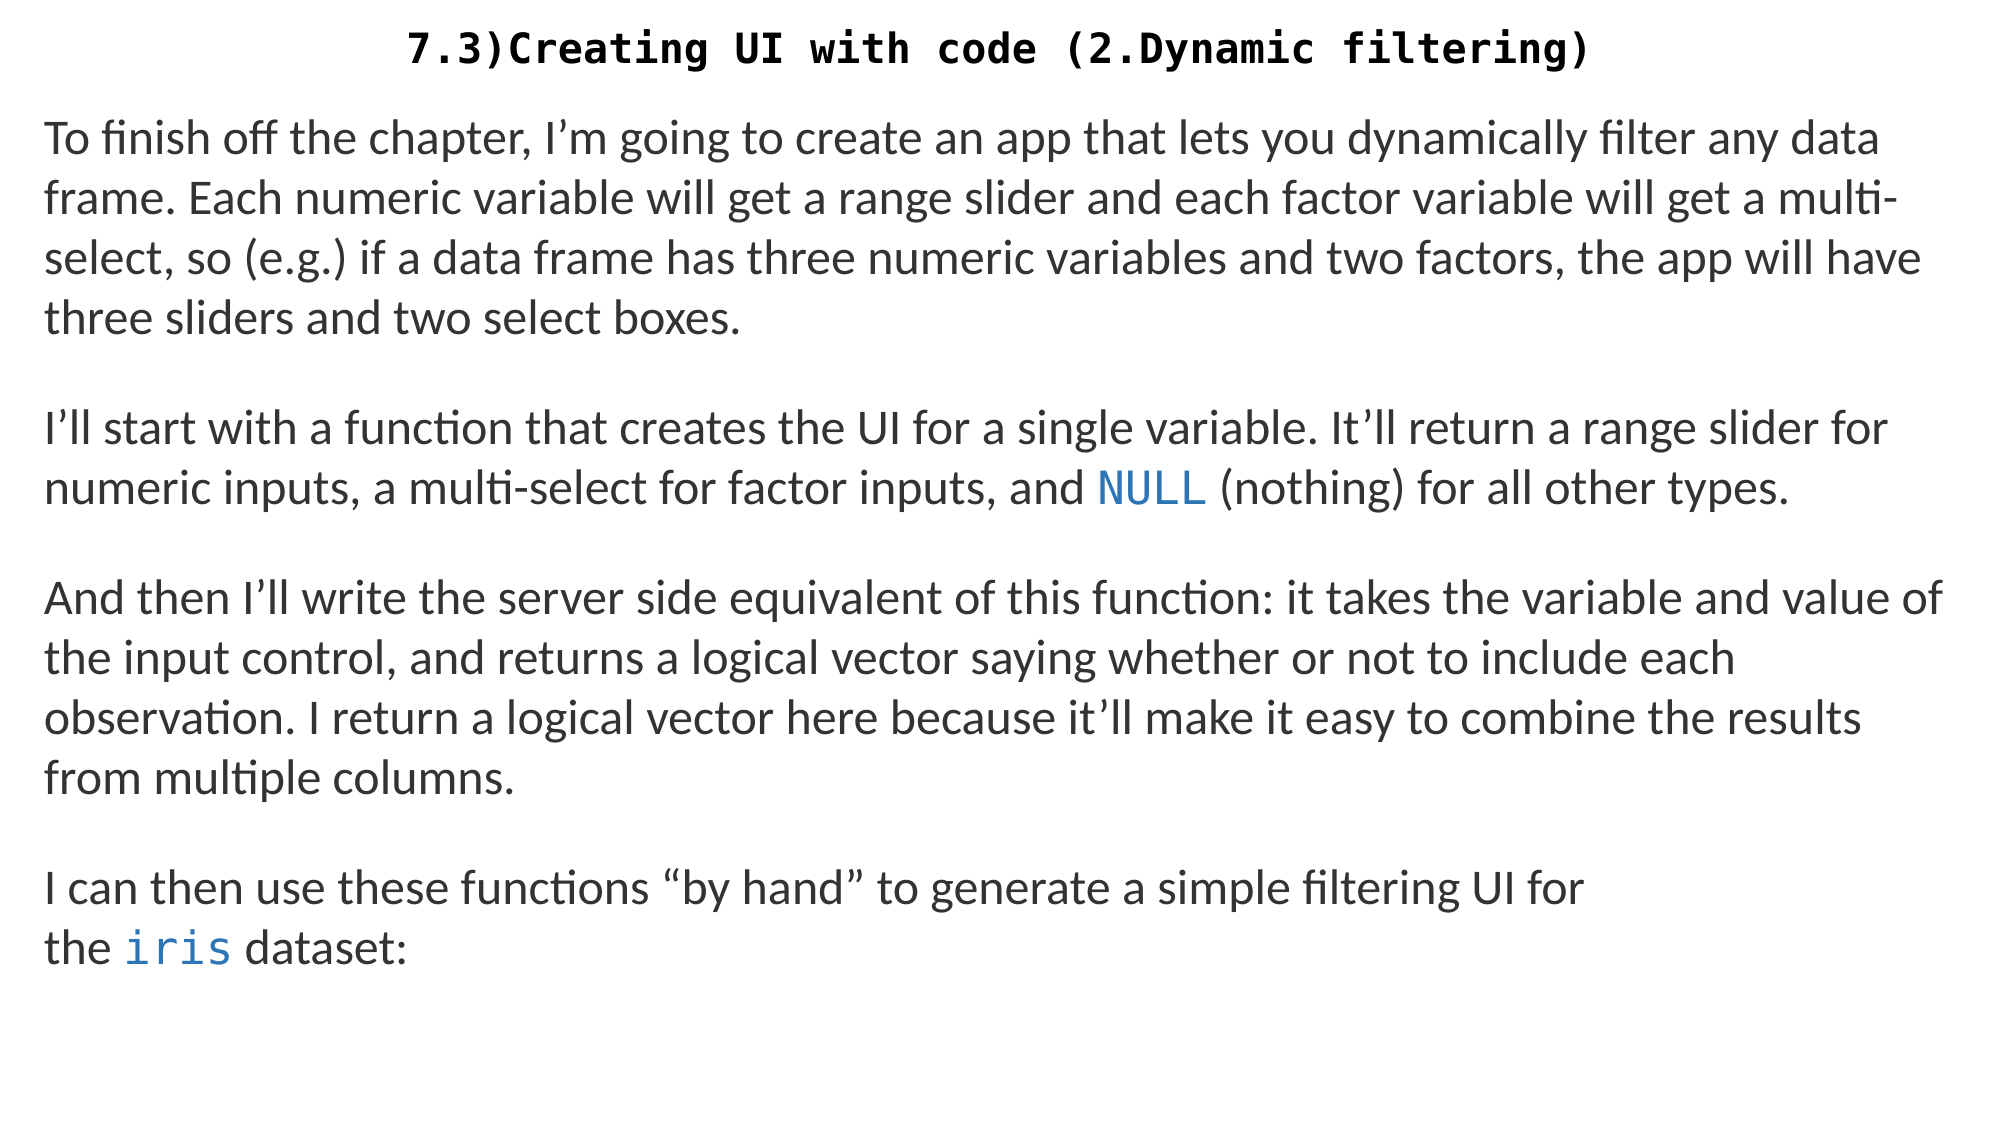

# 7.3)Creating UI with code (2.Dynamic filtering)
To finish off the chapter, I’m going to create an app that lets you dynamically filter any data frame. Each numeric variable will get a range slider and each factor variable will get a multi-select, so (e.g.) if a data frame has three numeric variables and two factors, the app will have three sliders and two select boxes.

I’ll start with a function that creates the UI for a single variable. It’ll return a range slider for numeric inputs, a multi-select for factor inputs, and NULL (nothing) for all other types.

And then I’ll write the server side equivalent of this function: it takes the variable and value of the input control, and returns a logical vector saying whether or not to include each observation. I return a logical vector here because it’ll make it easy to combine the results from multiple columns.

I can then use these functions “by hand” to generate a simple filtering UI for the iris dataset: